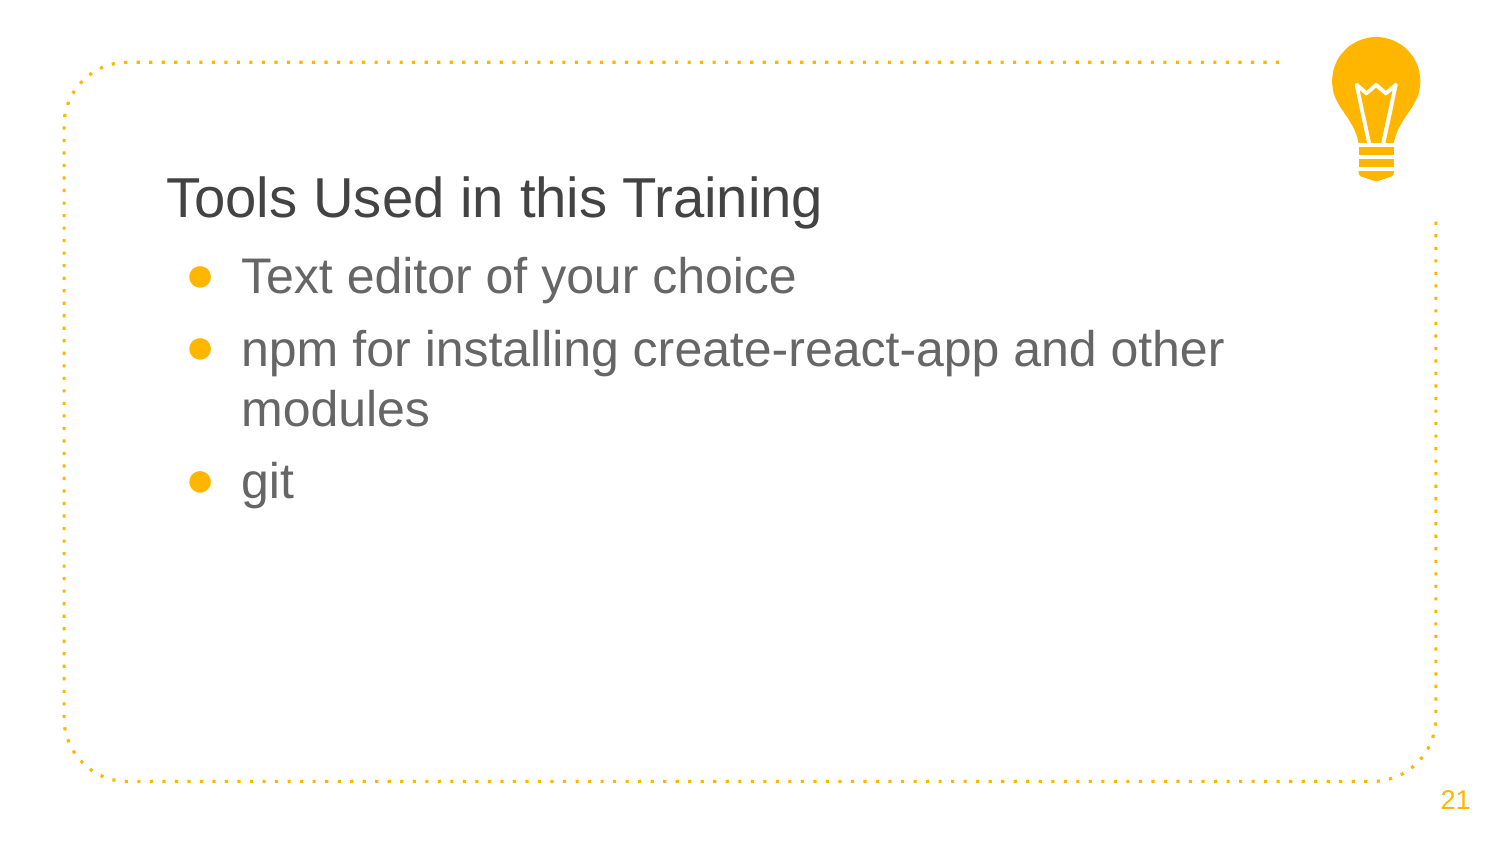

# Tools Used in this Training
Text editor of your choice
npm for installing create-react-app and other modules
git

21